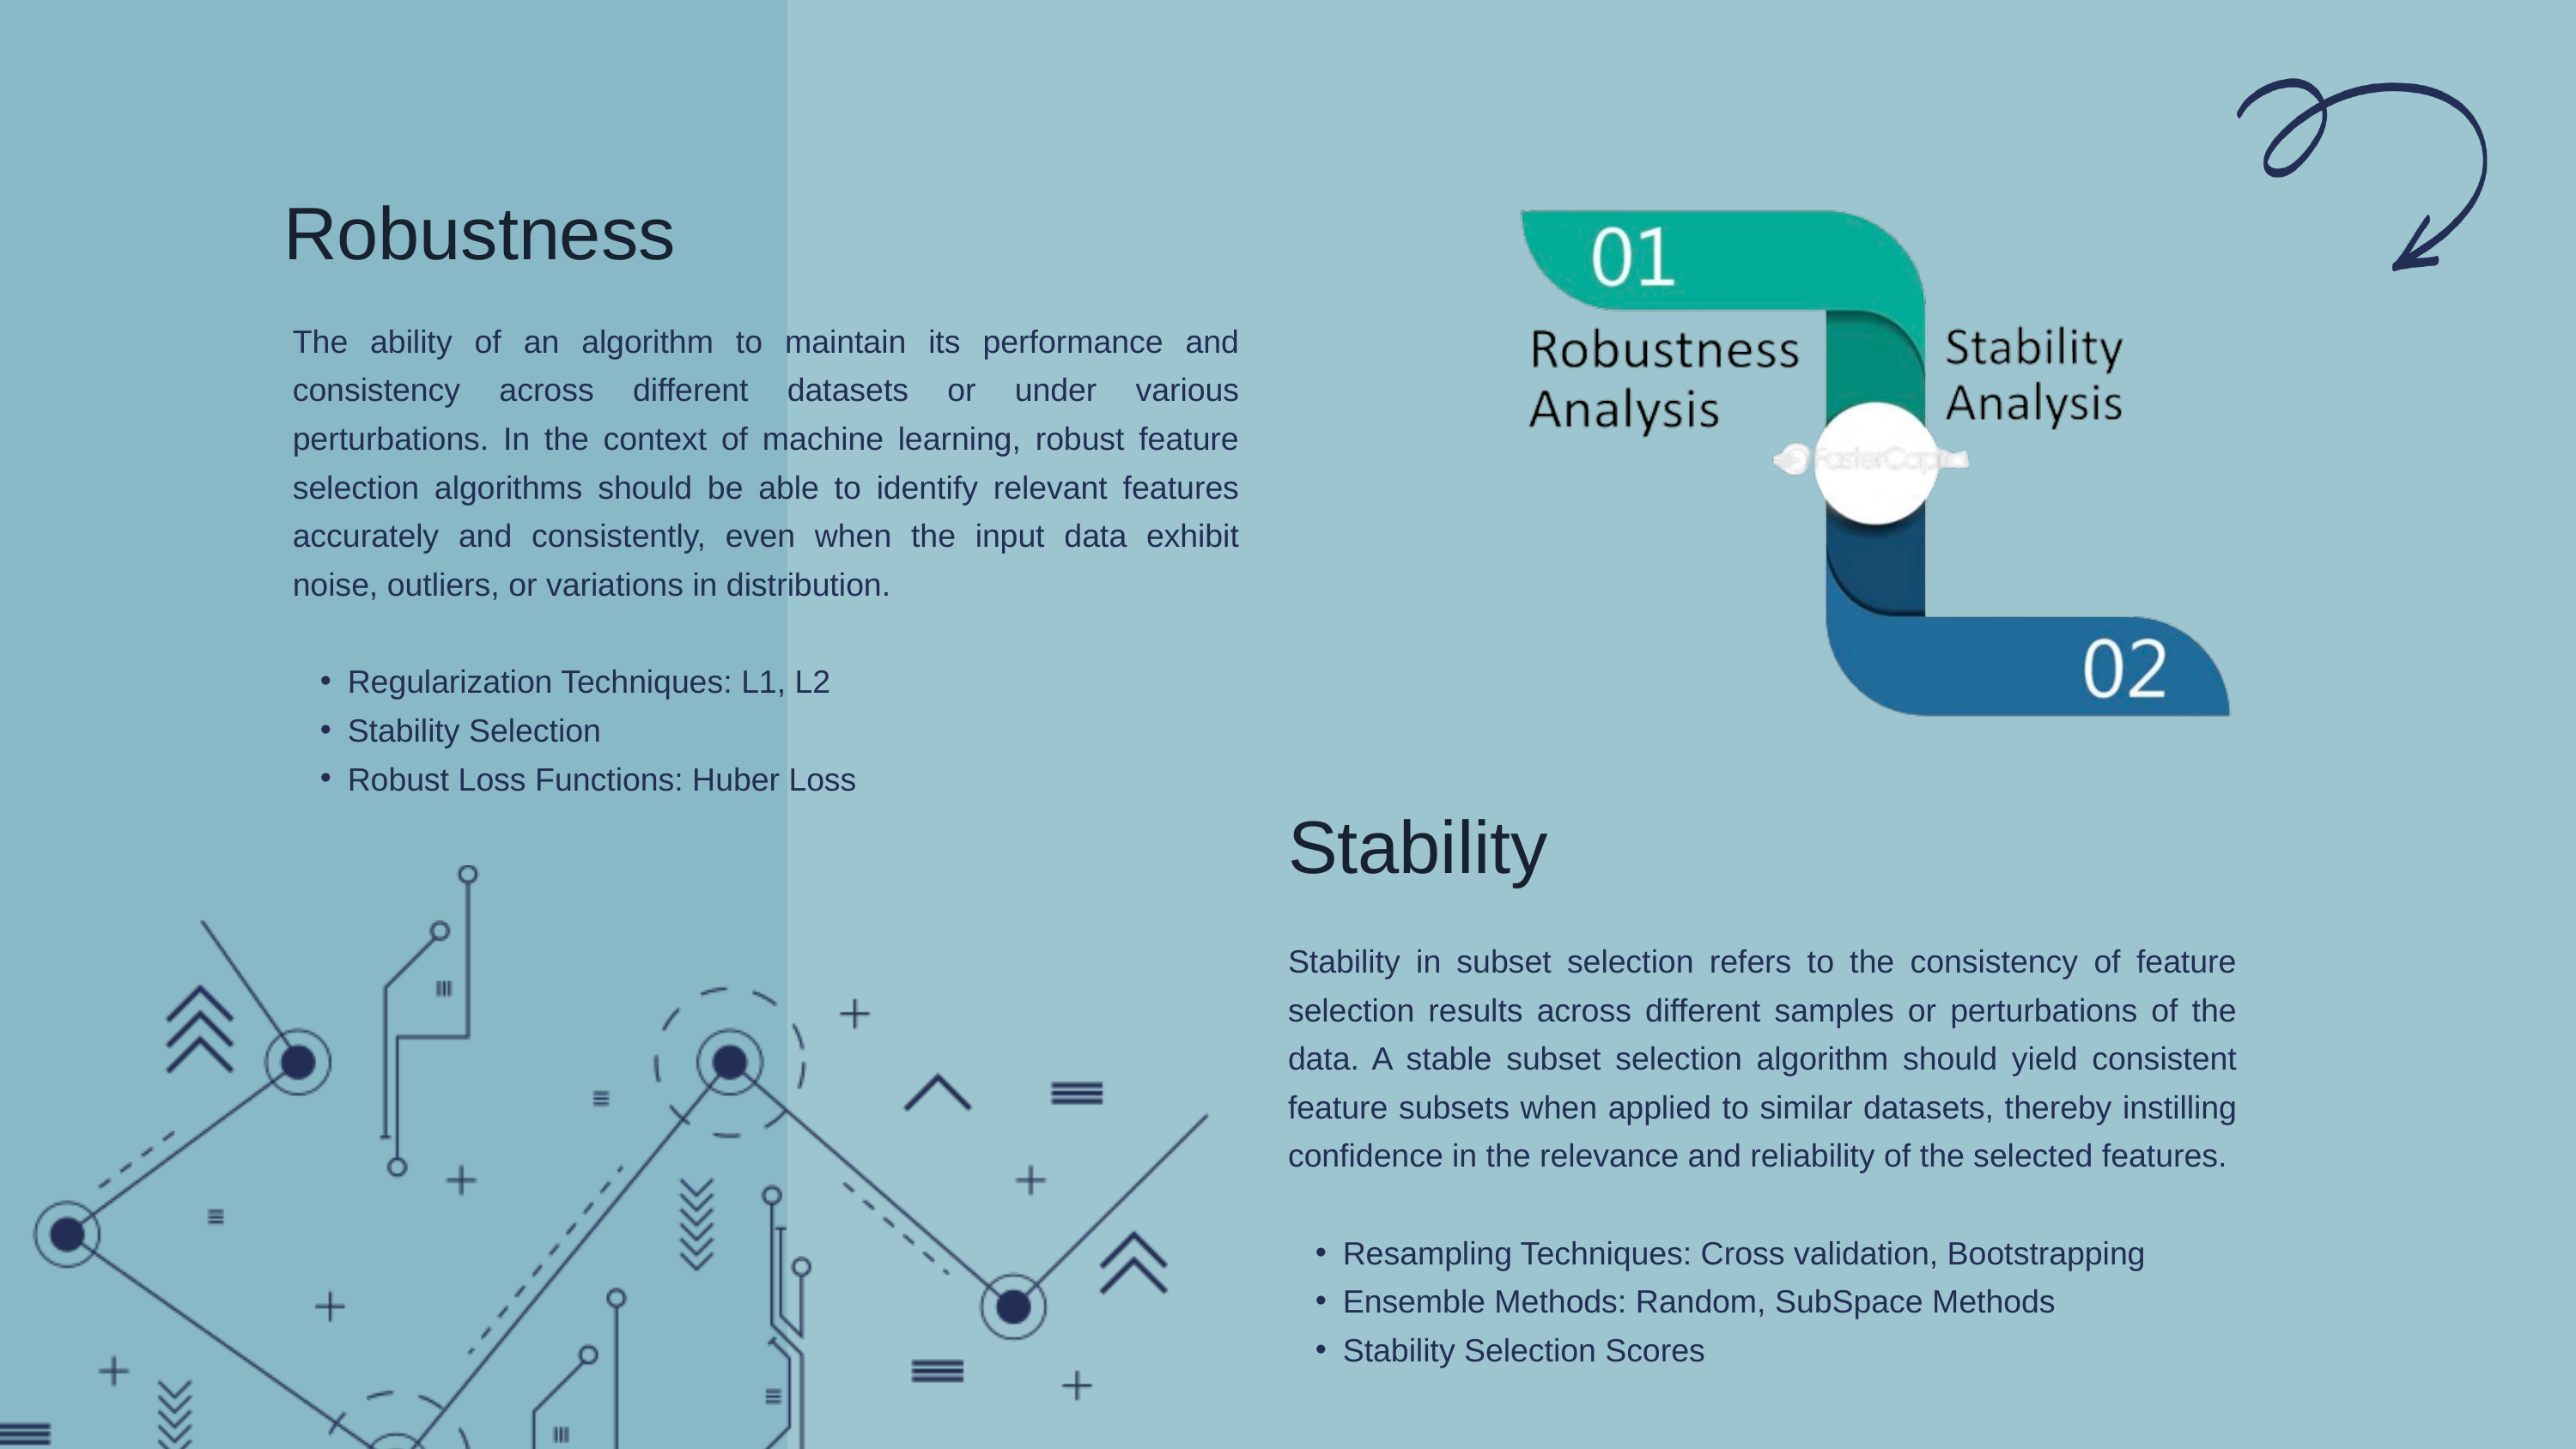

Robustness

The ability of an algorithm to maintain its performance and consistency across different datasets or under various perturbations. In the context of machine learning, robust feature selection algorithms should be able to identify relevant features accurately and consistently, even when the input data exhibit noise, outliers, or variations in distribution.

Regularization Techniques: L1, L2
Stability Selection
Robust Loss Functions: Huber Loss

Stability

Stability in subset selection refers to the consistency of feature selection results across different samples or perturbations of the data. A stable subset selection algorithm should yield consistent feature subsets when applied to similar datasets, thereby instilling confidence in the relevance and reliability of the selected features.

Resampling Techniques: Cross validation, Bootstrapping
Ensemble Methods: Random, SubSpace Methods
Stability Selection Scores